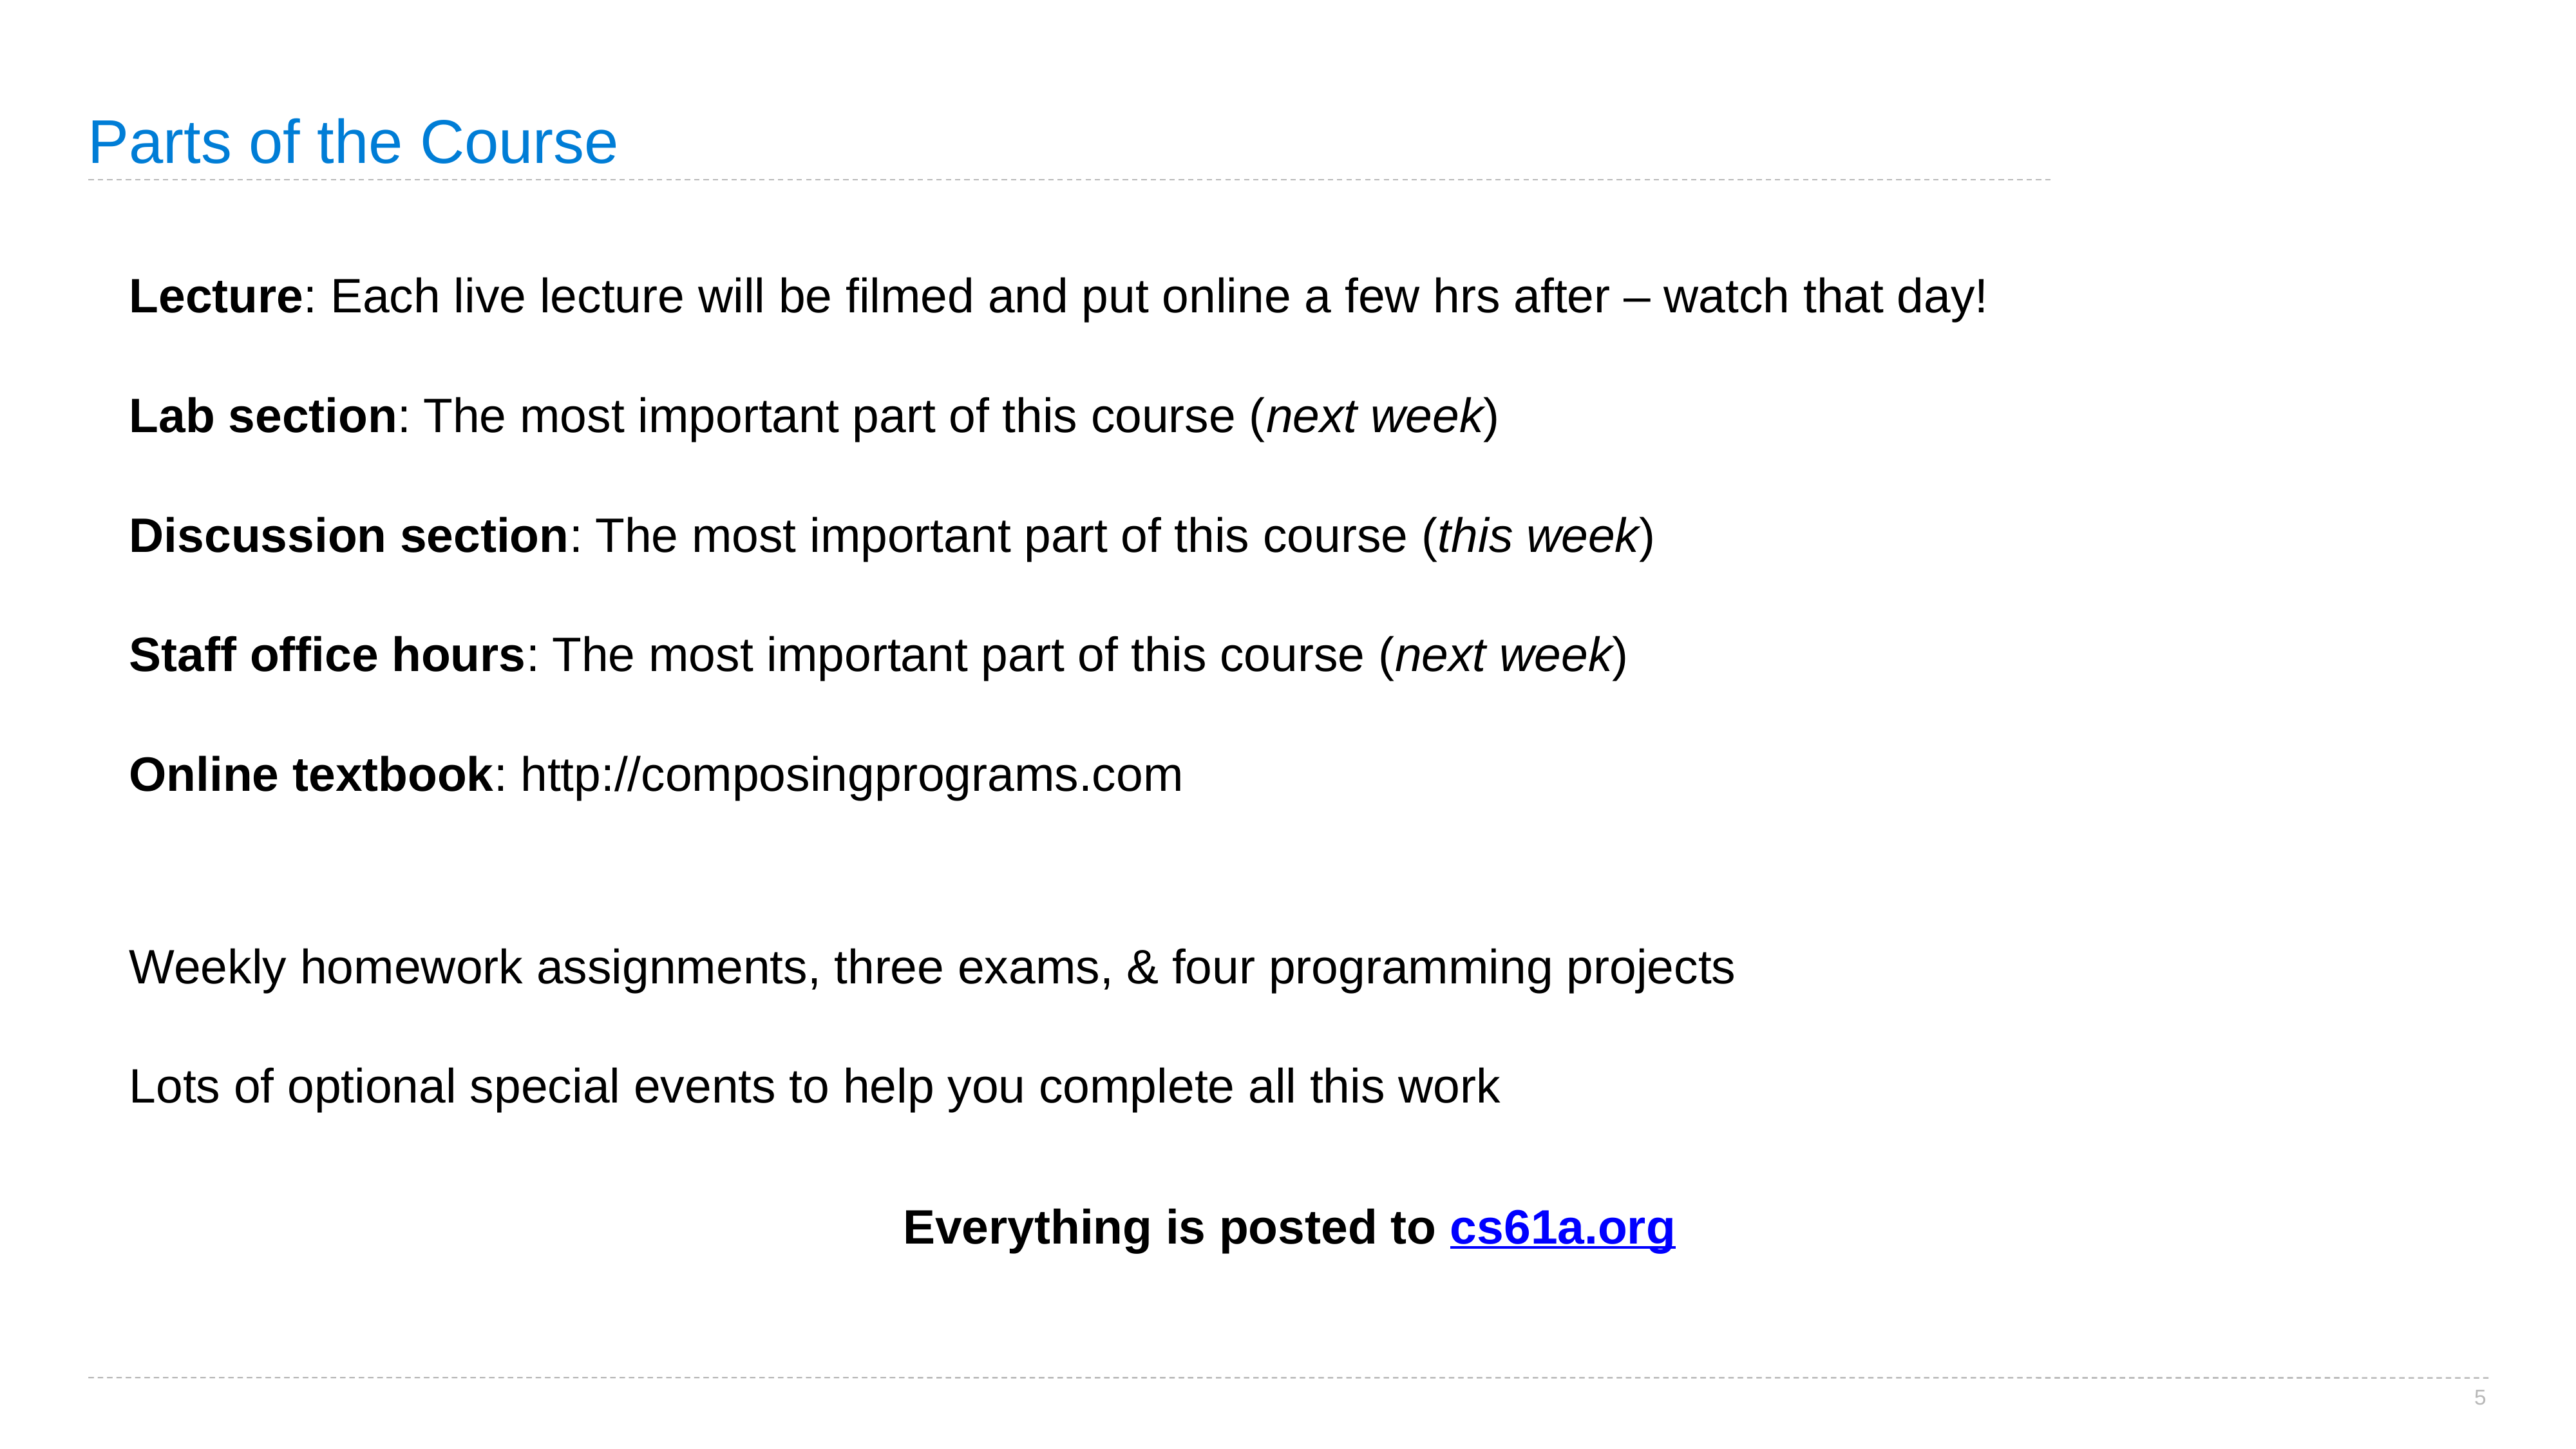

# Parts of the Course

Lecture: Each live lecture will be filmed and put online a few hrs after – watch that day!
Lab section: The most important part of this course (next week)
Discussion section: The most important part of this course (this week)
Staff office hours: The most important part of this course (next week)
Online textbook: http://composingprograms.com
Weekly homework assignments, three exams, & four programming projects
Lots of optional special events to help you complete all this work
Everything is posted to cs61a.org

5